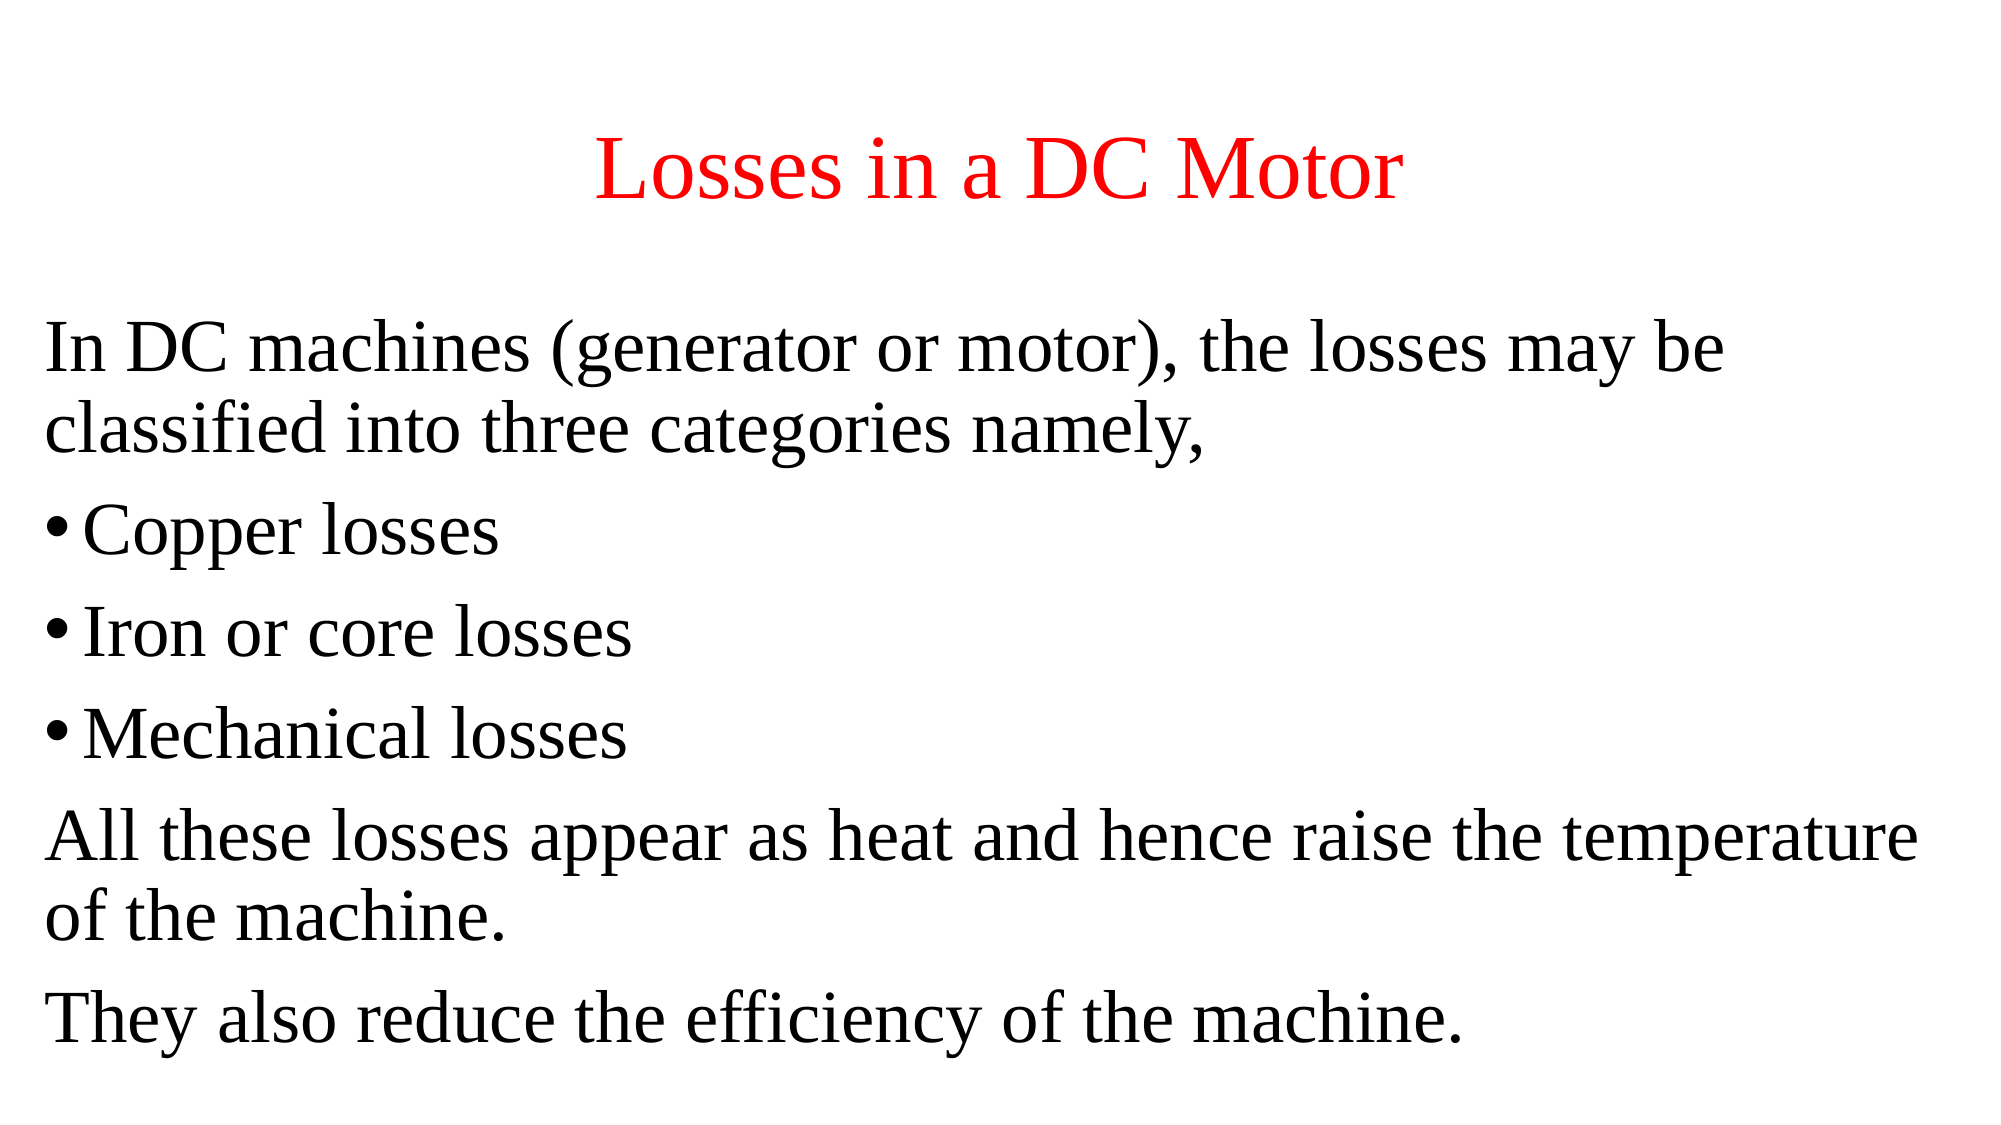

# Losses in a DC Motor
In DC machines (generator or motor), the losses may be classified into three categories namely,
Copper losses
Iron or core losses
Mechanical losses
All these losses appear as heat and hence raise the temperature of the machine.
They also reduce the efficiency of the machine.